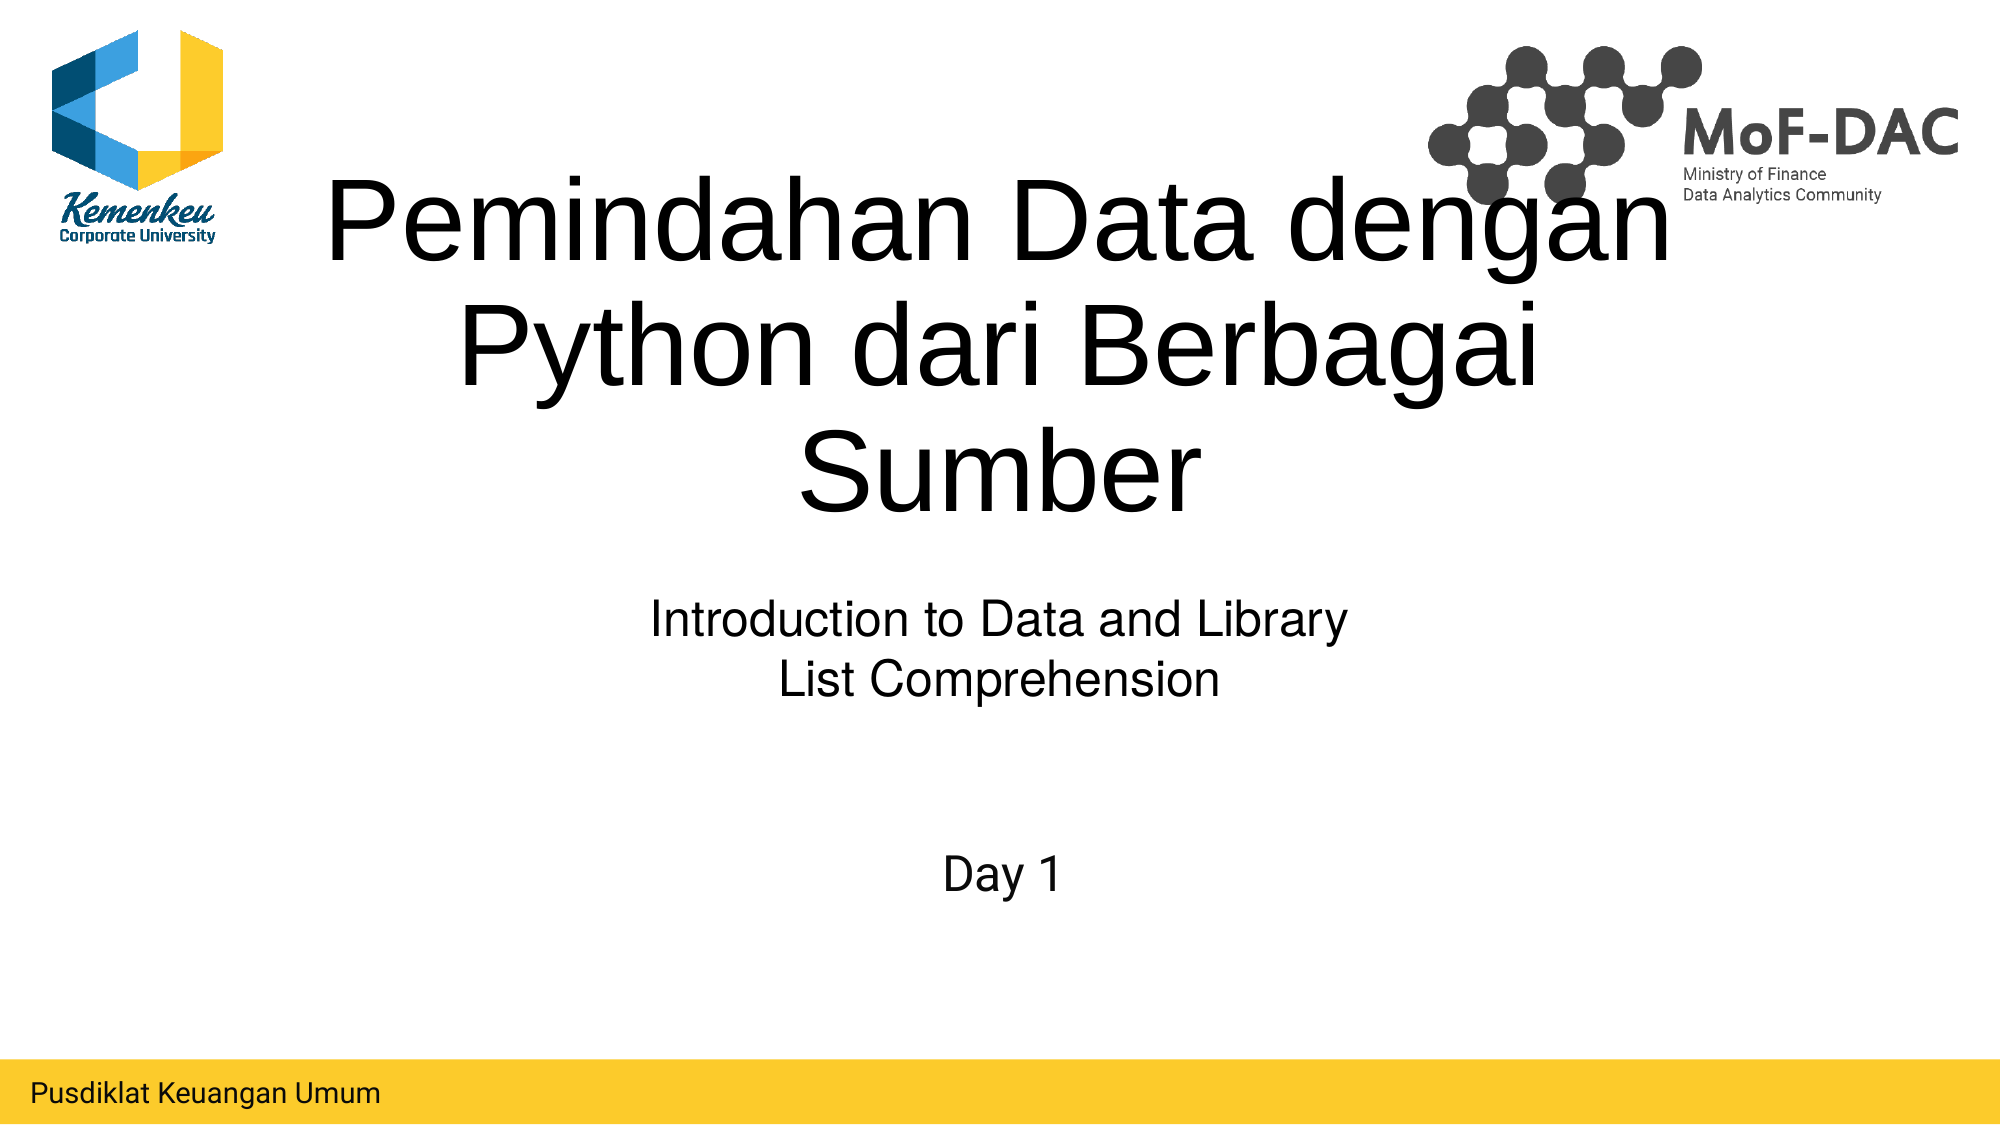

# Pemindahan Data dengan Python dari Berbagai Sumber
Introduction to Data and Library
List Comprehension
Day 1